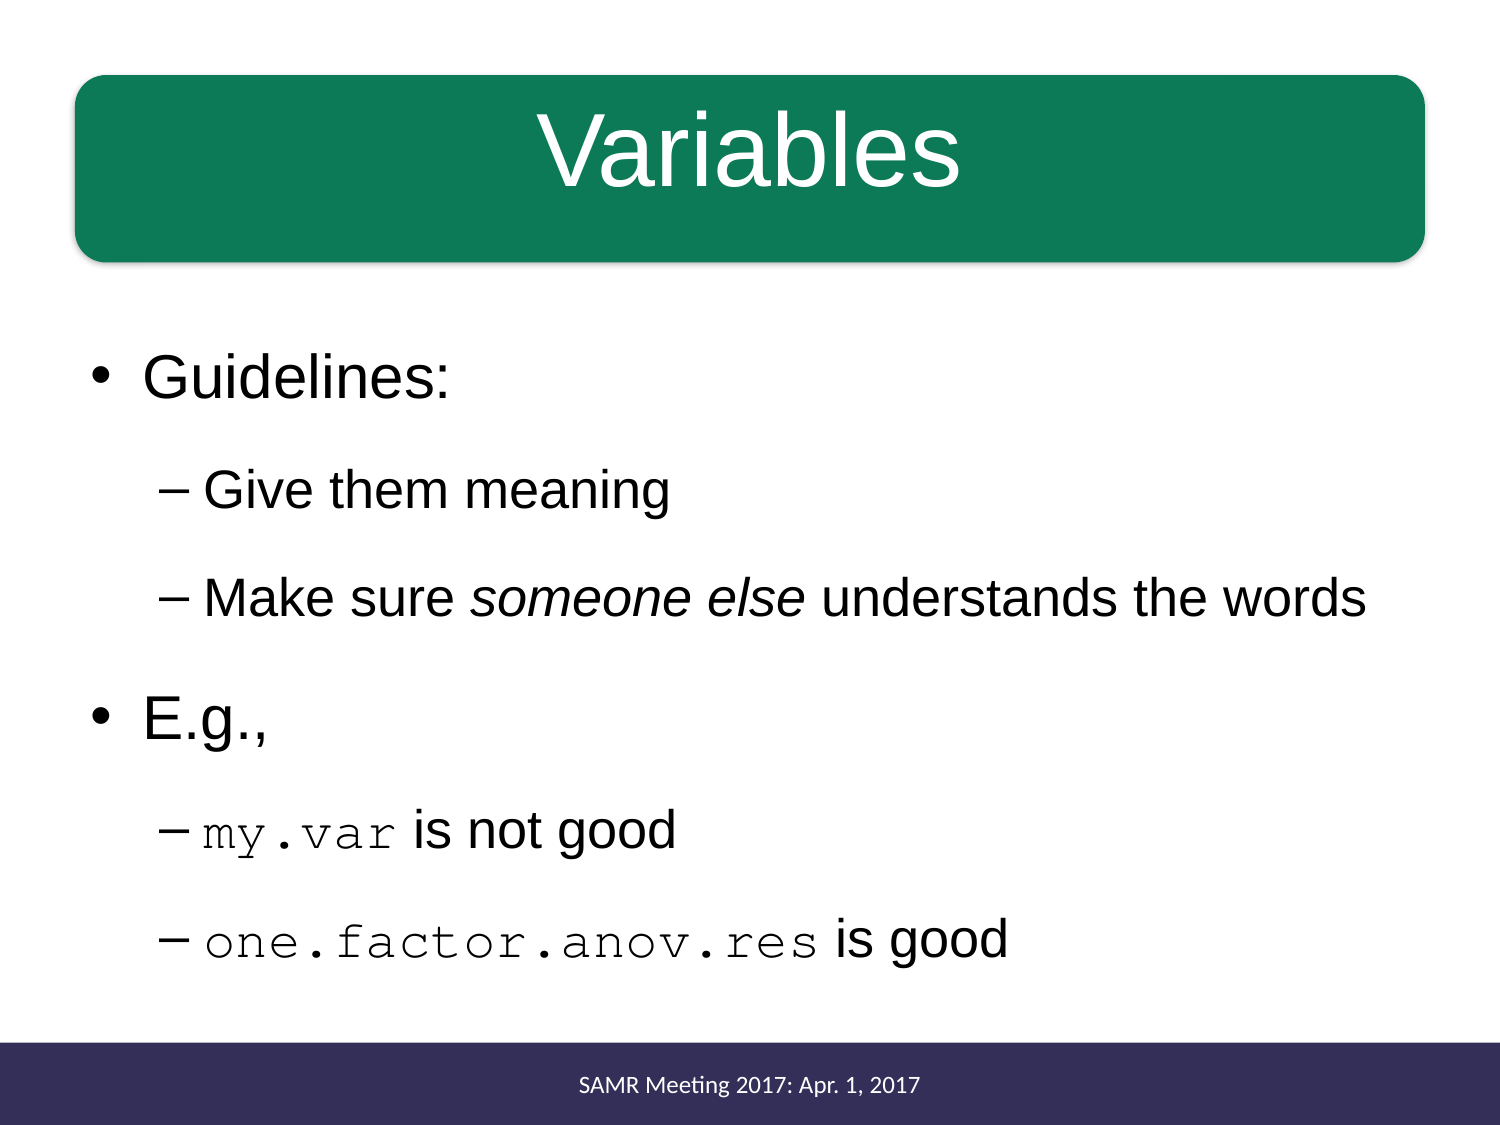

# Variables
Guidelines:
Give them meaning
Make sure someone else understands the words
E.g.,
my.var is not good
one.factor.anov.res is good